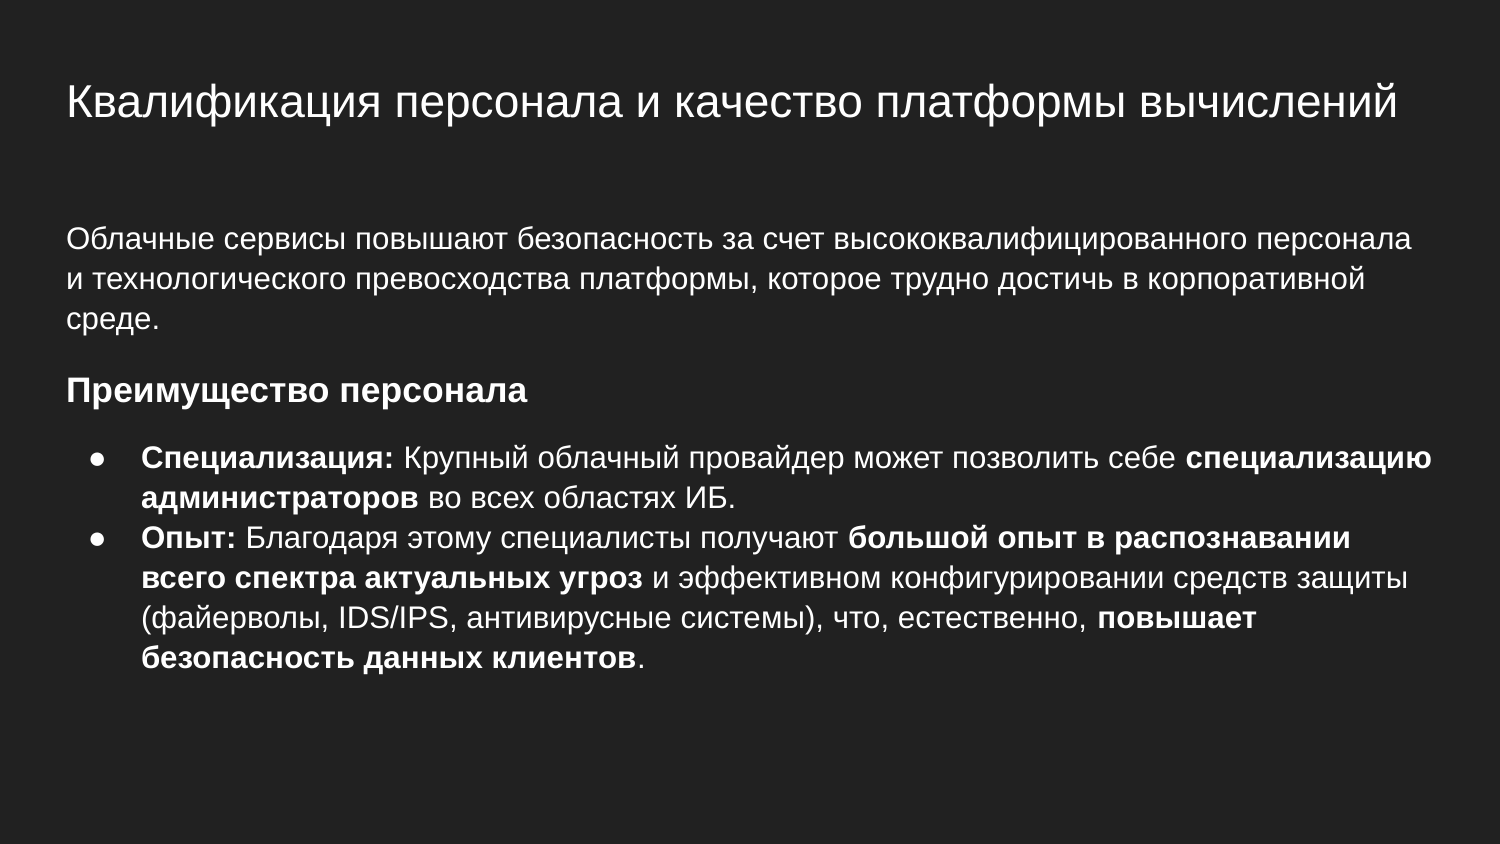

# Квалификация персонала и качество платформы вычислений
Облачные сервисы повышают безопасность за счет высококвалифицированного персонала и технологического превосходства платформы, которое трудно достичь в корпоративной среде.
Преимущество персонала
Специализация: Крупный облачный провайдер может позволить себе специализацию администраторов во всех областях ИБ.
Опыт: Благодаря этому специалисты получают большой опыт в распознавании всего спектра актуальных угроз и эффективном конфигурировании средств защиты (файерволы, IDS/IPS, антивирусные системы), что, естественно, повышает безопасность данных клиентов.